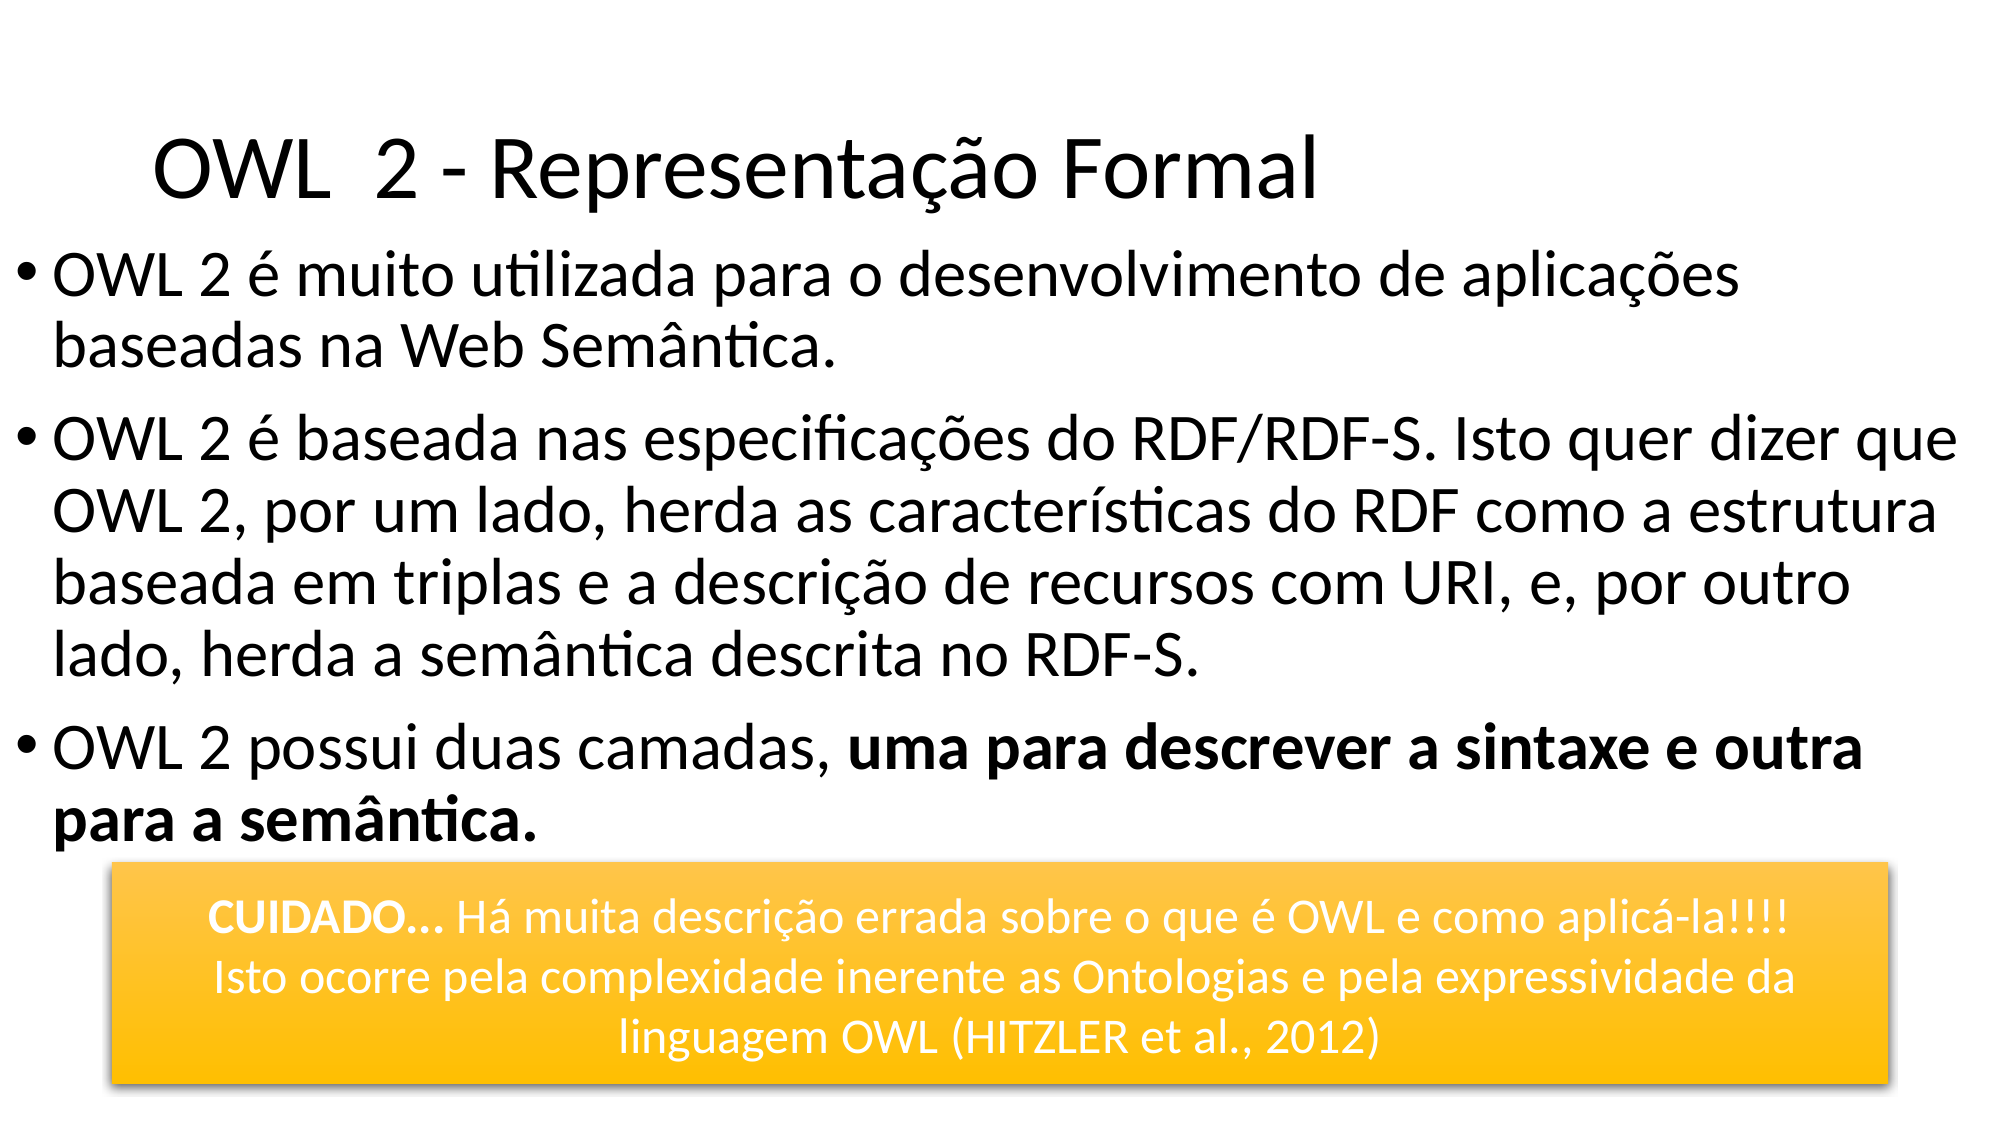

# OWL  2 - Representação Formal
OWL 2 é muito utilizada para o desenvolvimento de aplicações baseadas na Web Semântica.
OWL 2 é baseada nas especificações do RDF/RDF-S. Isto quer dizer que OWL 2, por um lado, herda as características do RDF como a estrutura baseada em triplas e a descrição de recursos com URI, e, por outro lado, herda a semântica descrita no RDF-S.
OWL 2 possui duas camadas, uma para descrever a sintaxe e outra para a semântica.

CUIDADO... Há muita descrição errada sobre o que é OWL e como aplicá-la!!!!
 Isto ocorre pela complexidade inerente as Ontologias e pela expressividade da linguagem OWL (HITZLER et al., 2012)